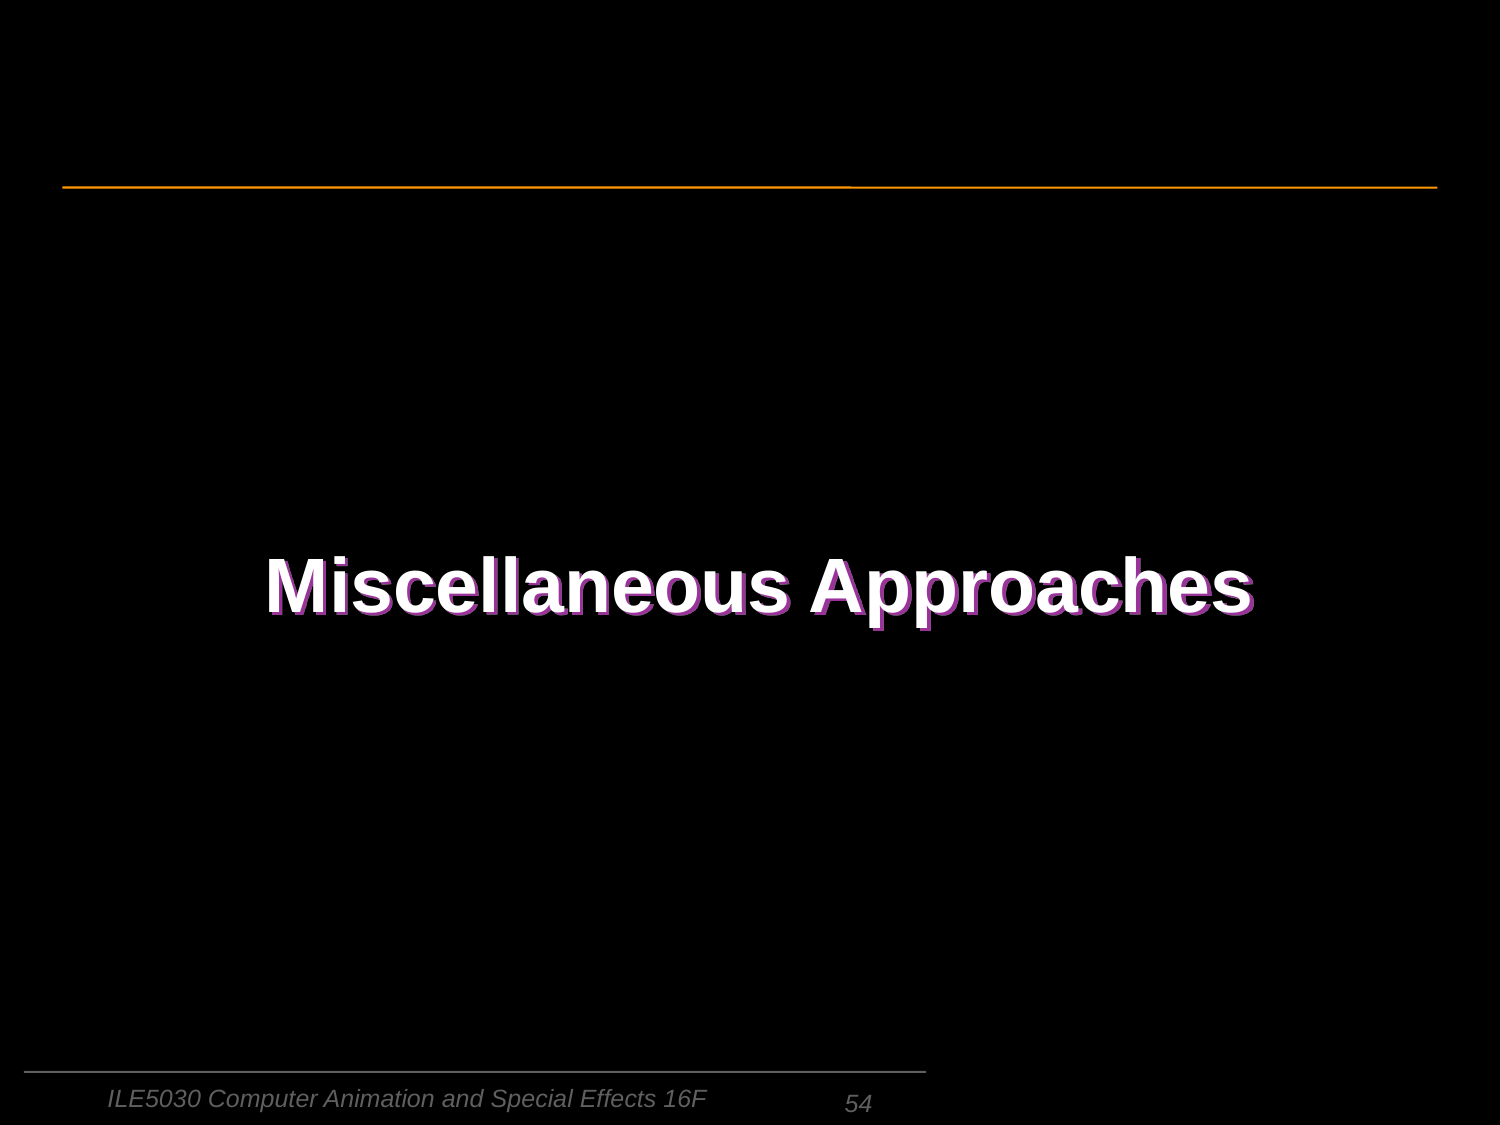

# Miscellaneous Approaches
ILE5030 Computer Animation and Special Effects 16F
54